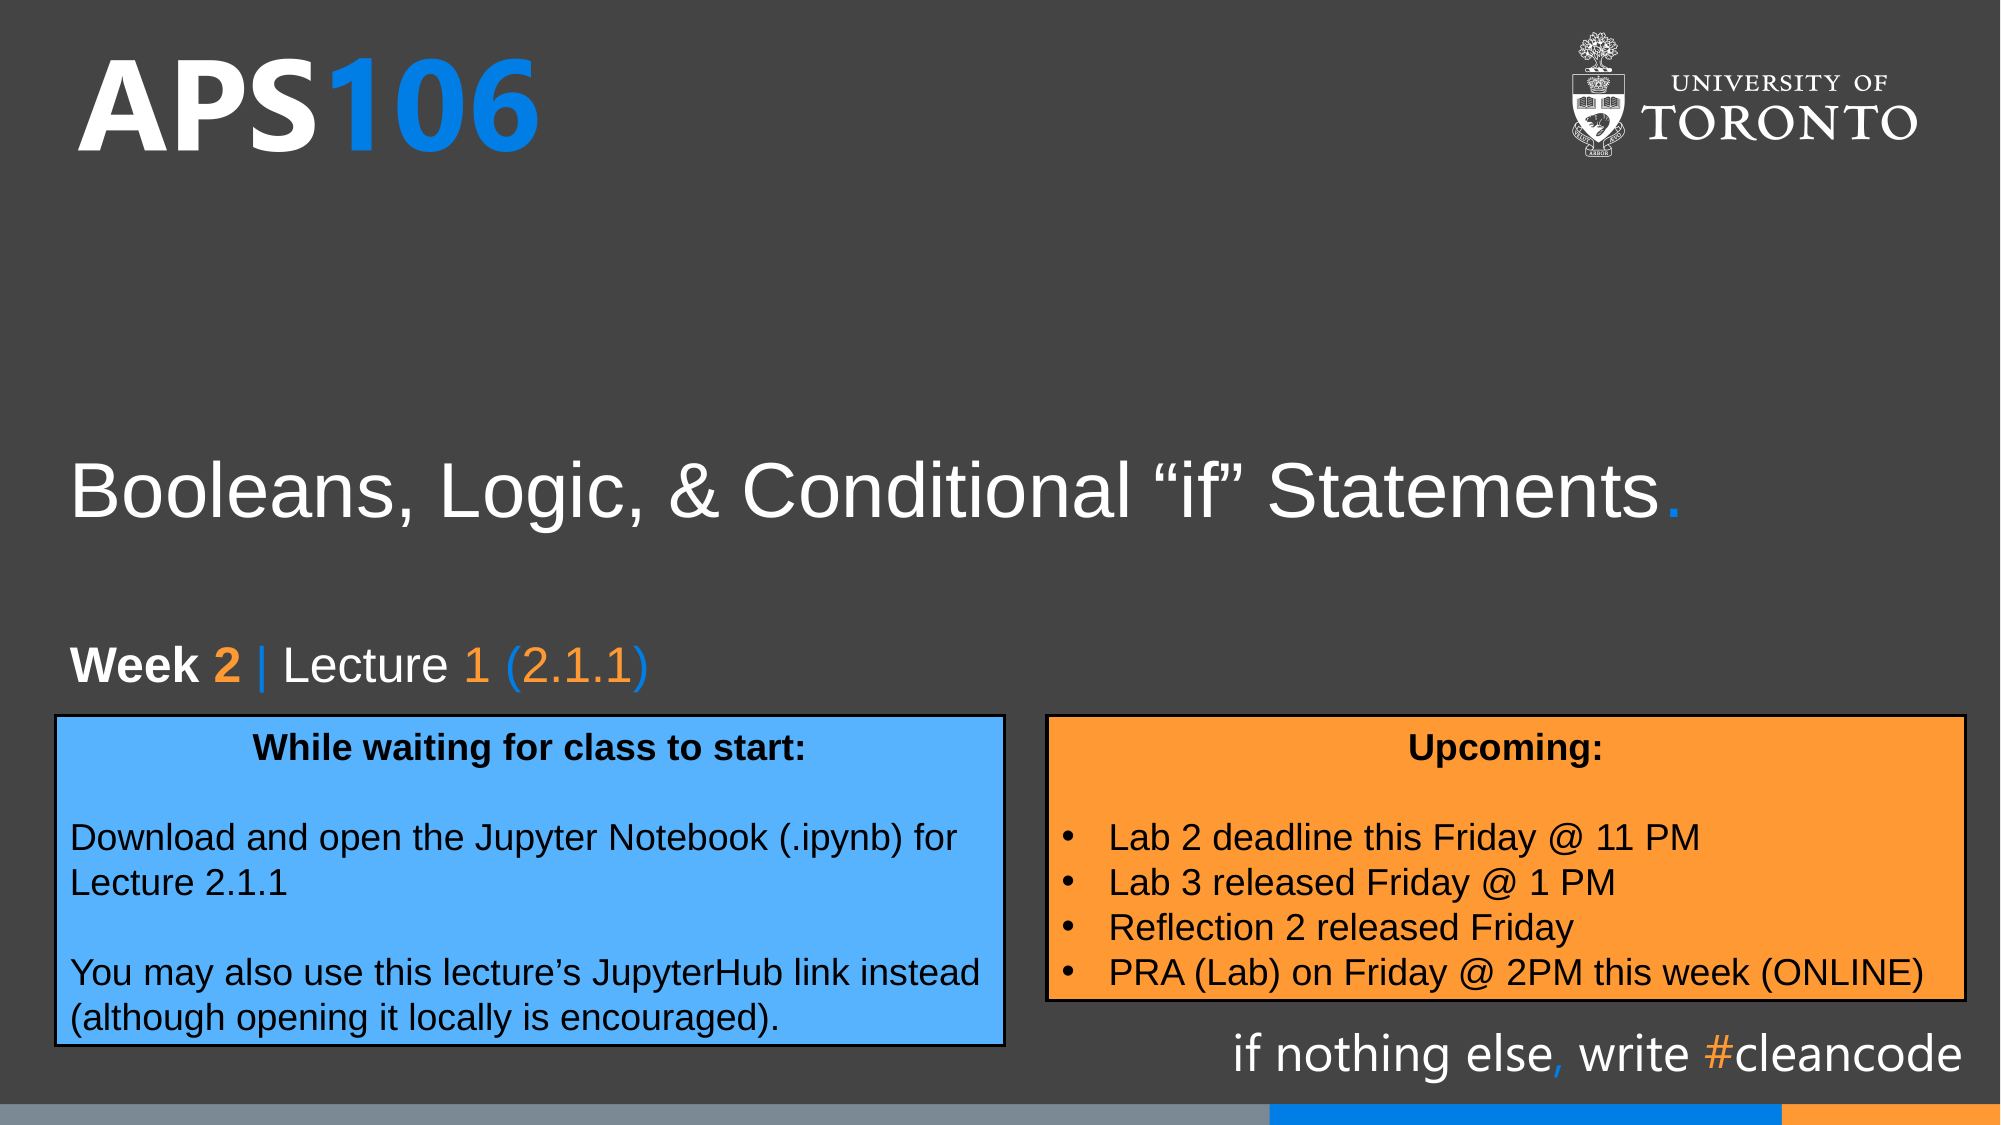

# Booleans, Logic, & Conditional “if” Statements.
Week 2 | Lecture 1 (2.1.1)
While waiting for class to start:

Download and open the Jupyter Notebook (.ipynb) for Lecture 2.1.1

You may also use this lecture’s JupyterHub link instead (although opening it locally is encouraged).
Upcoming:

Lab 2 deadline this Friday @ 11 PM
Lab 3 released Friday @ 1 PM
Reflection 2 released Friday
PRA (Lab) on Friday @ 2PM this week (ONLINE)